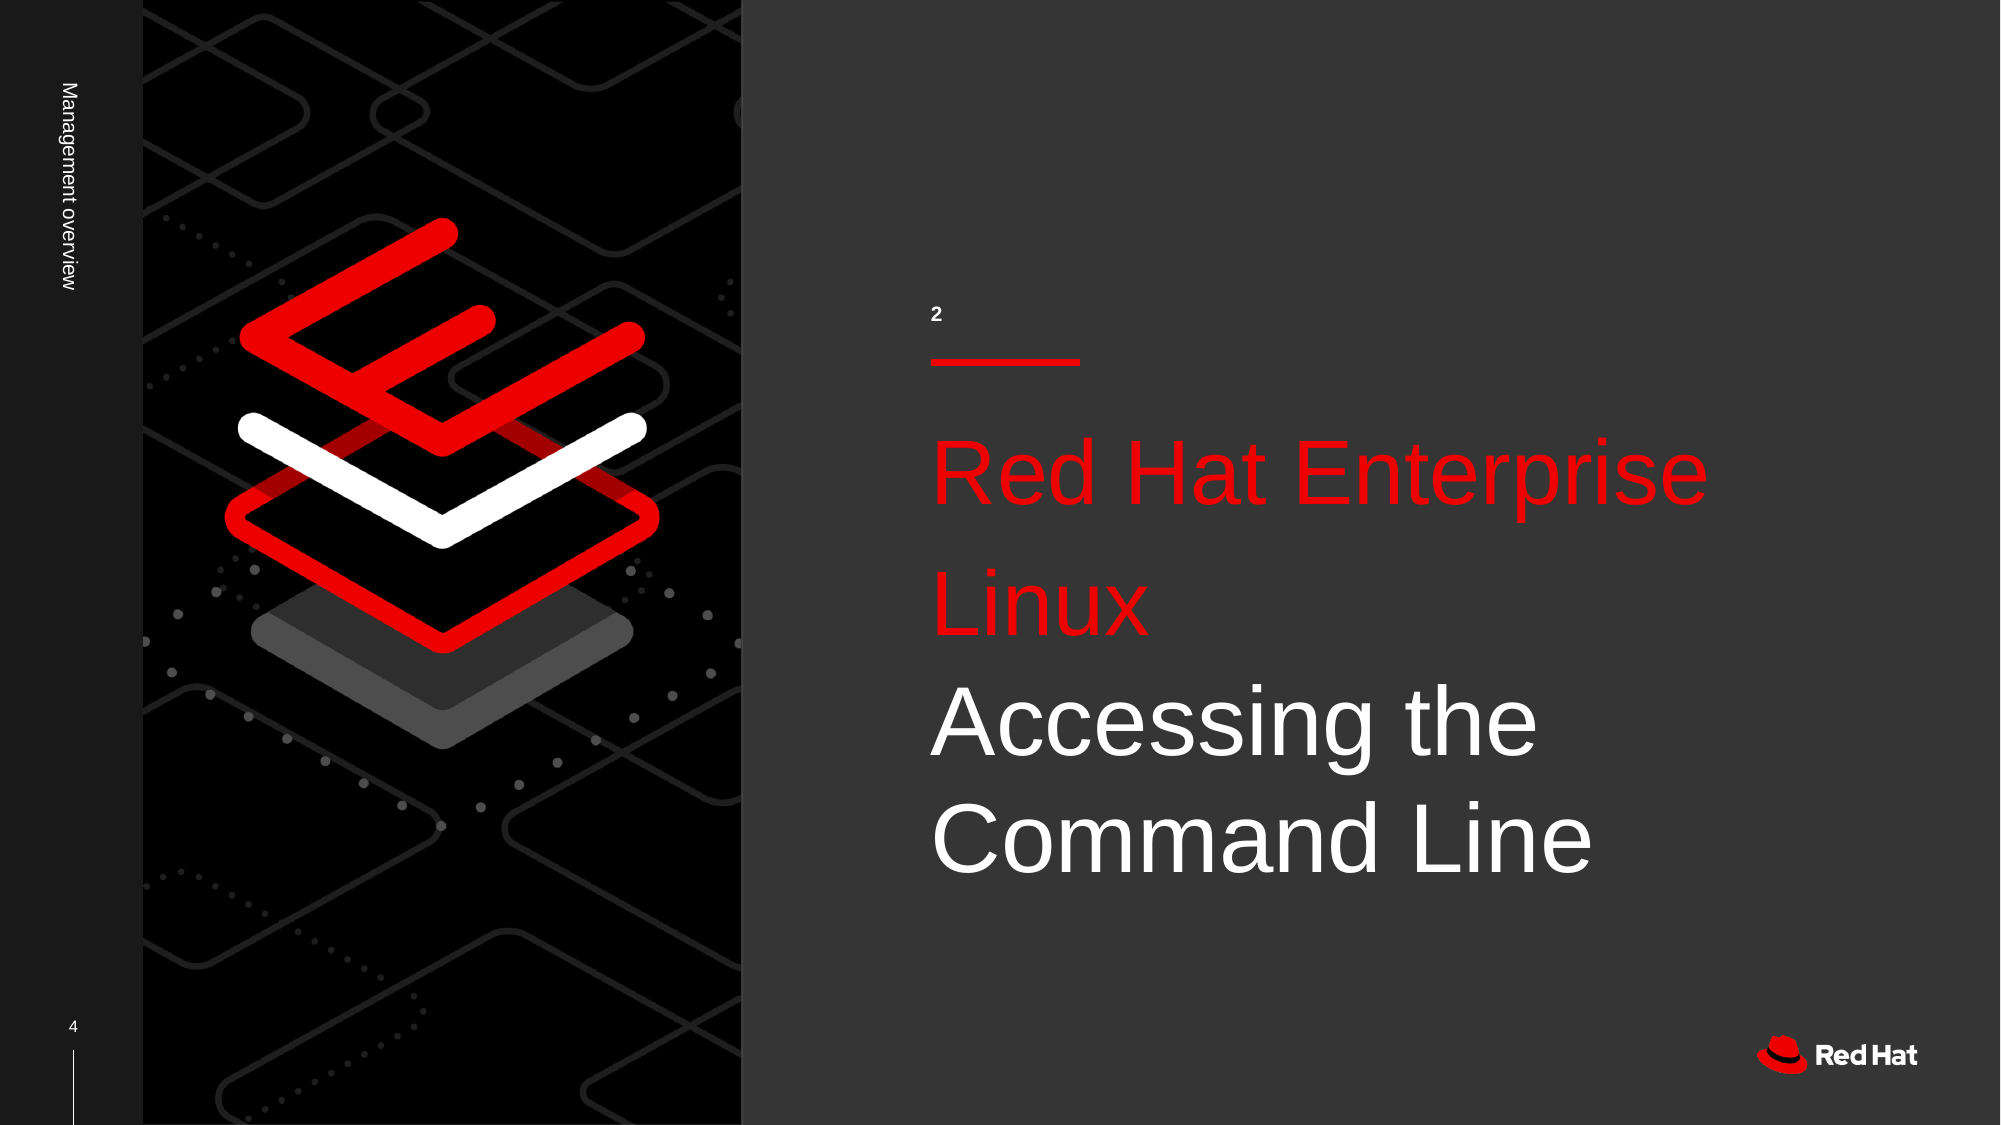

2
Management overview
# Red Hat Enterprise Linux
Accessing the
Command Line
4